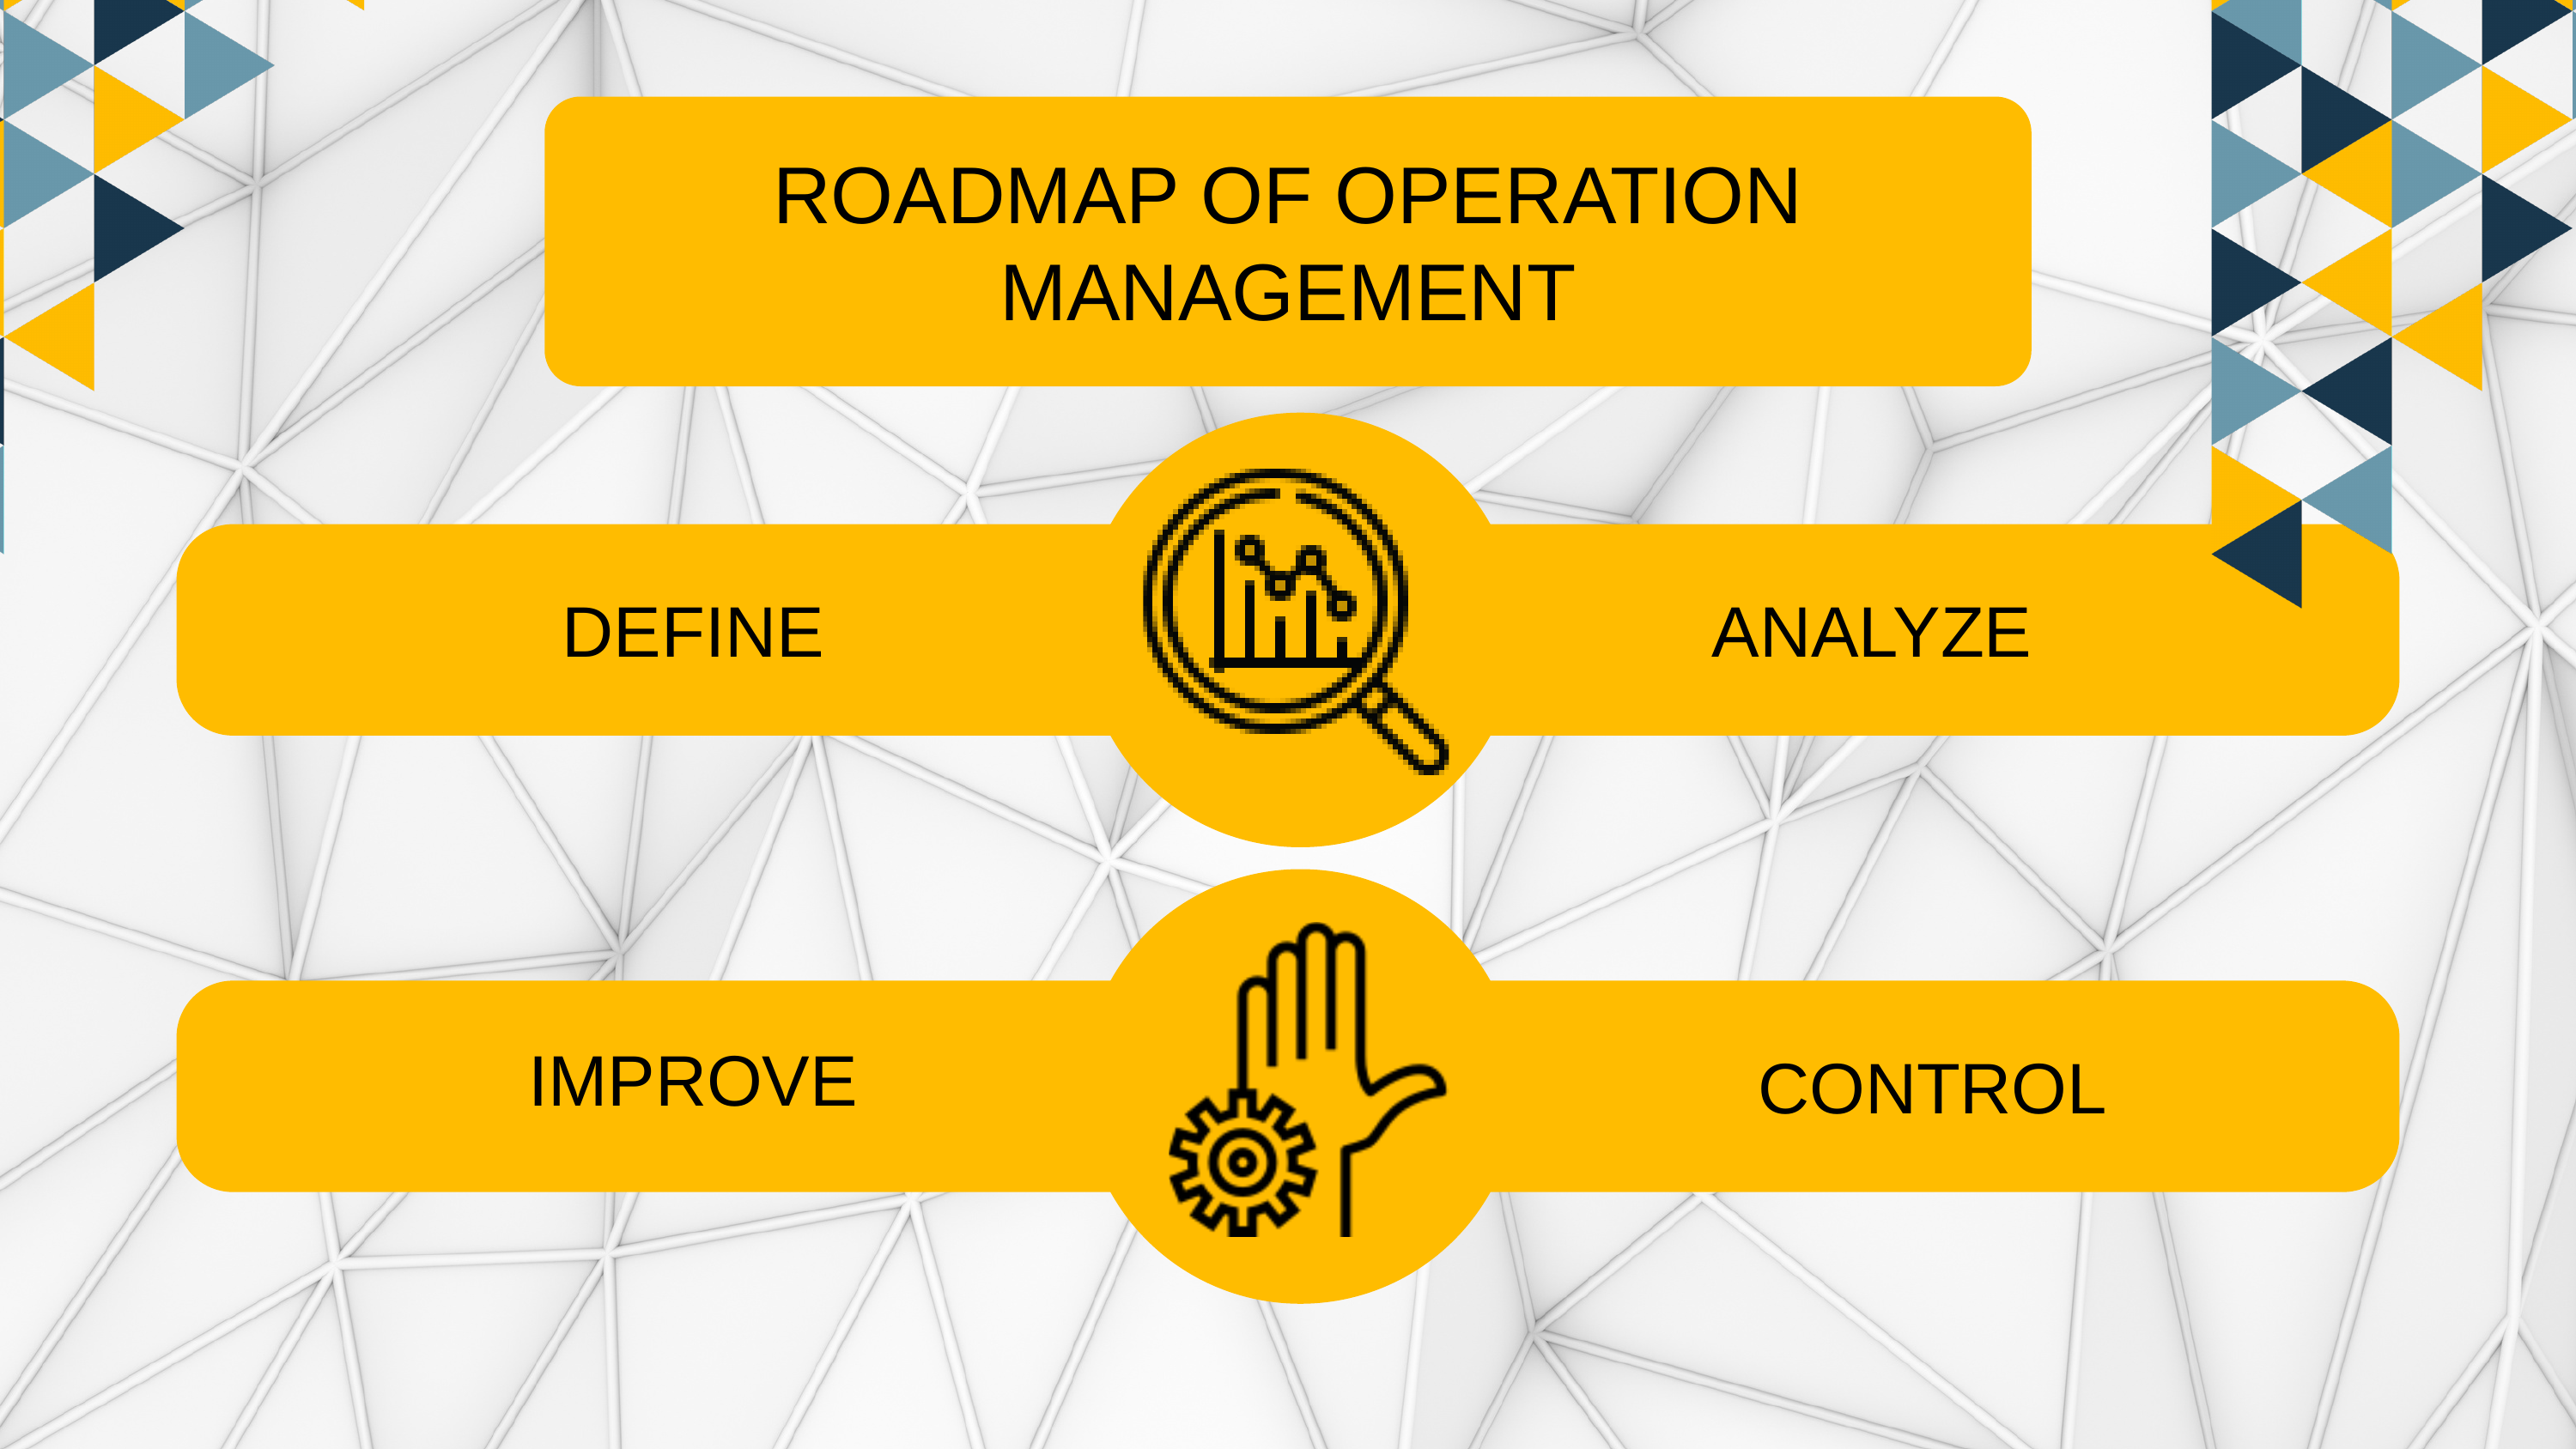

ROADMAP OF OPERATION MANAGEMENT

DEFINE
ANALYZE

IMPROVE
CONTROL